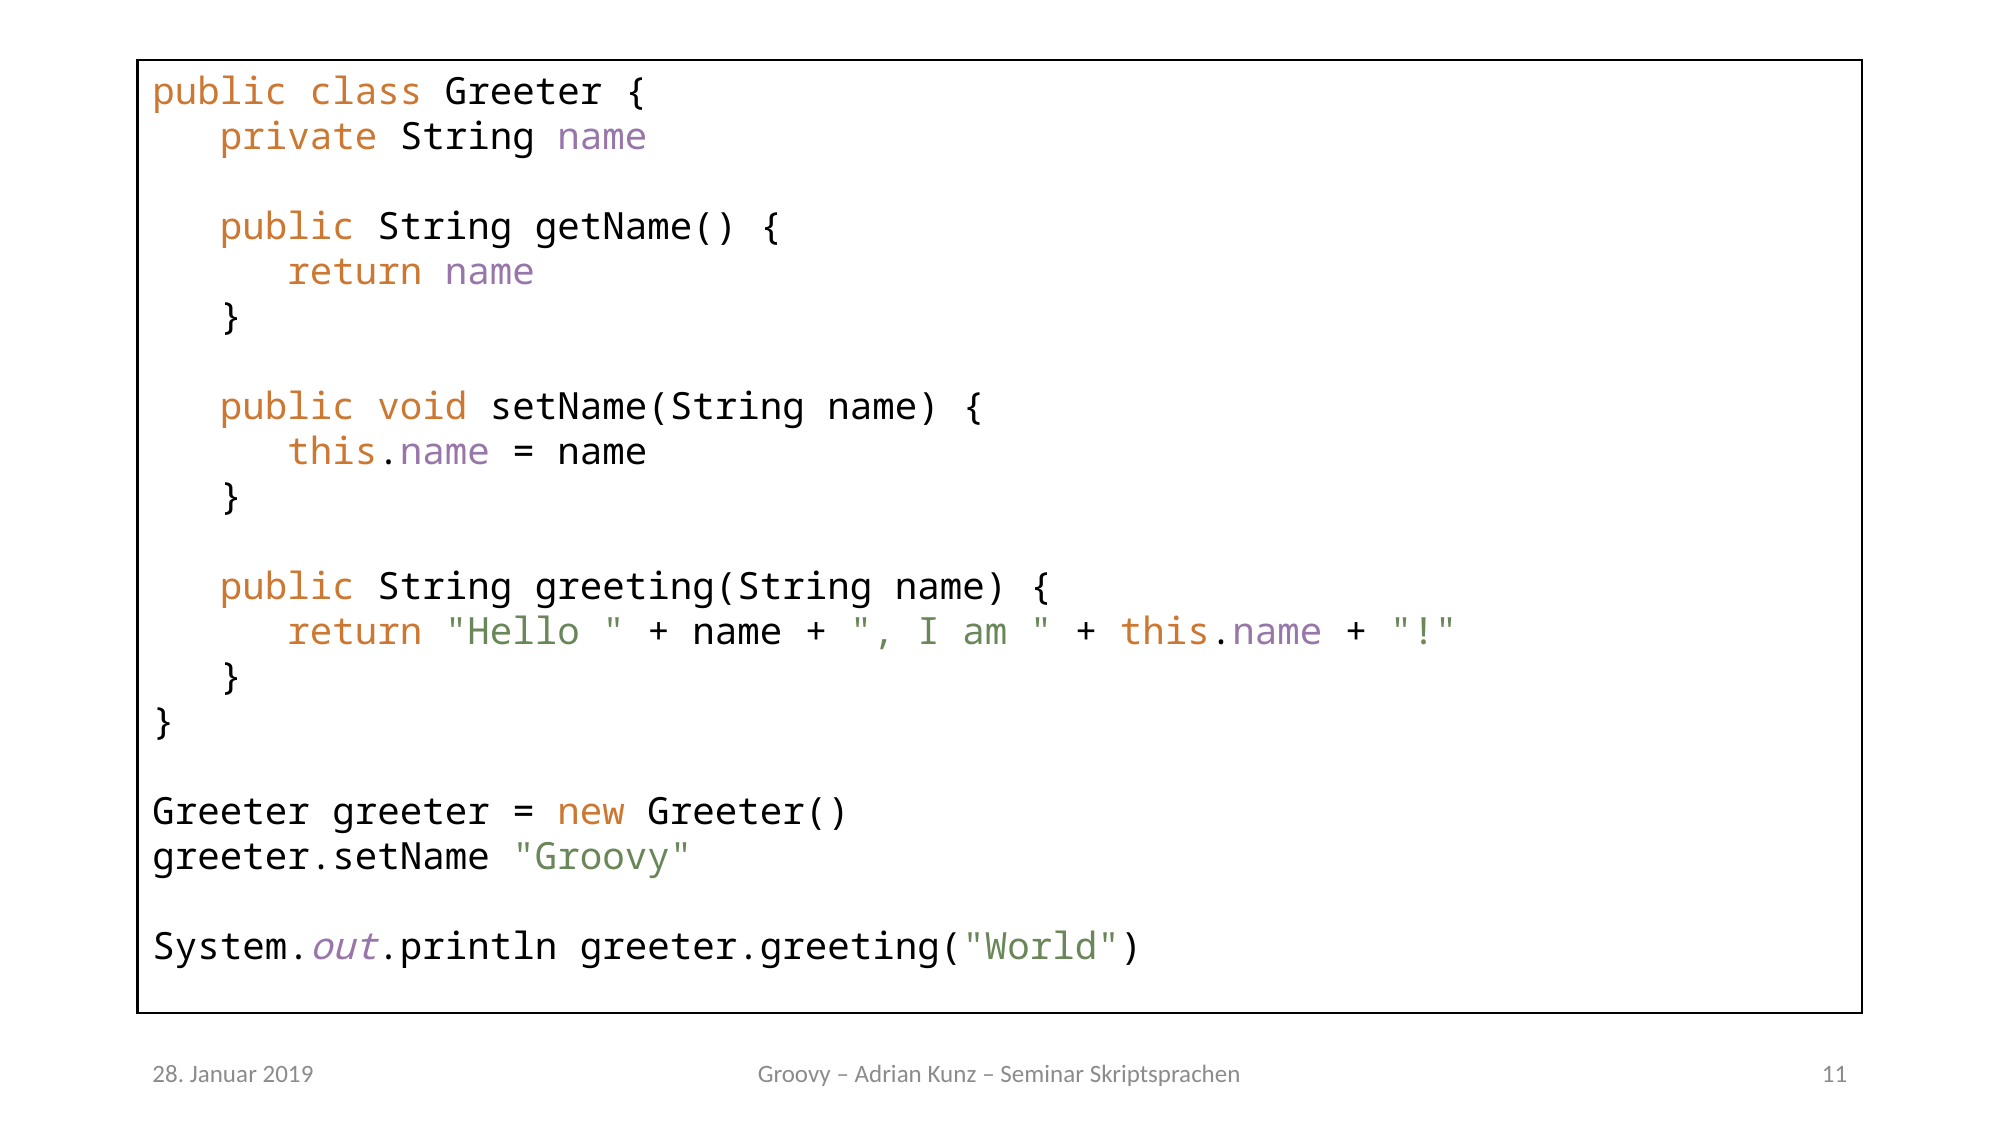

public class Greeter {
   private String name
   public String getName() {
      return name
   }
   public void setName(String name) {
      this.name = name
   }
   public String greeting(String name) {
      return "Hello " + name + ", I am " + this.name + "!"
   }
}
Greeter greeter = new Greeter()
greeter.setName "Groovy"
System.out.println greeter.greeting("World")
28. Januar 2019
Groovy – Adrian Kunz – Seminar Skriptsprachen
11